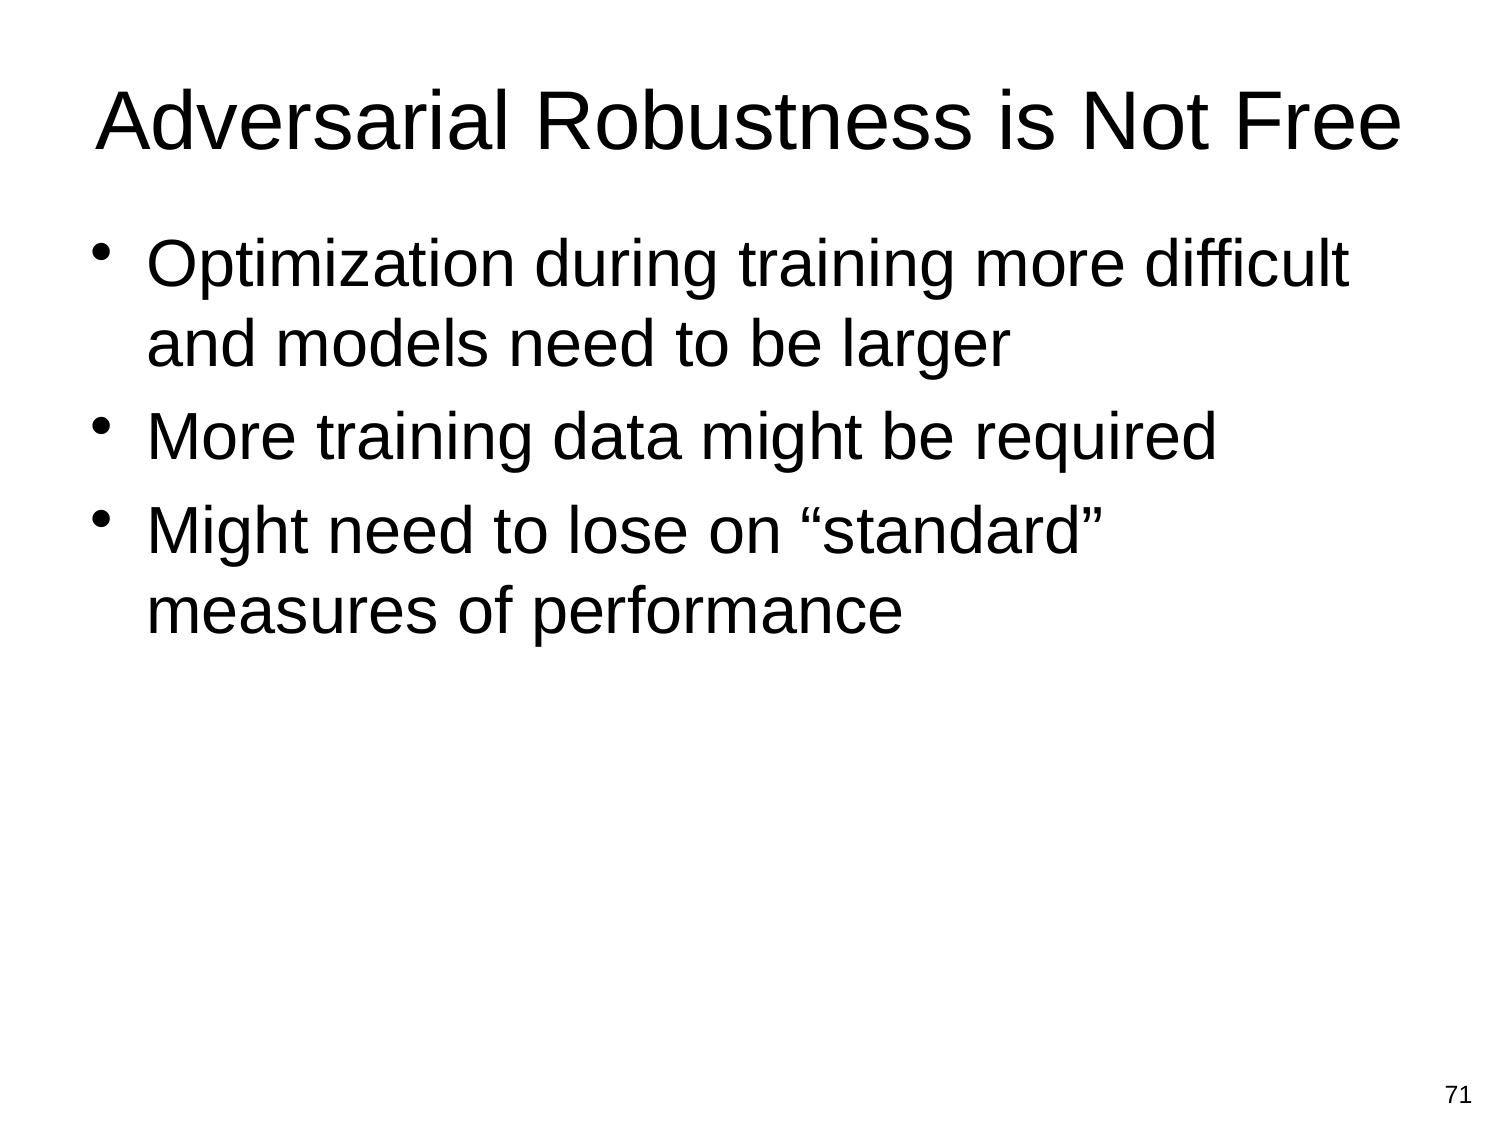

# Adversarial Robustness is Not Free
Optimization during training more difficult and models need to be larger
More training data might be required
Might need to lose on “standard” measures of performance
71